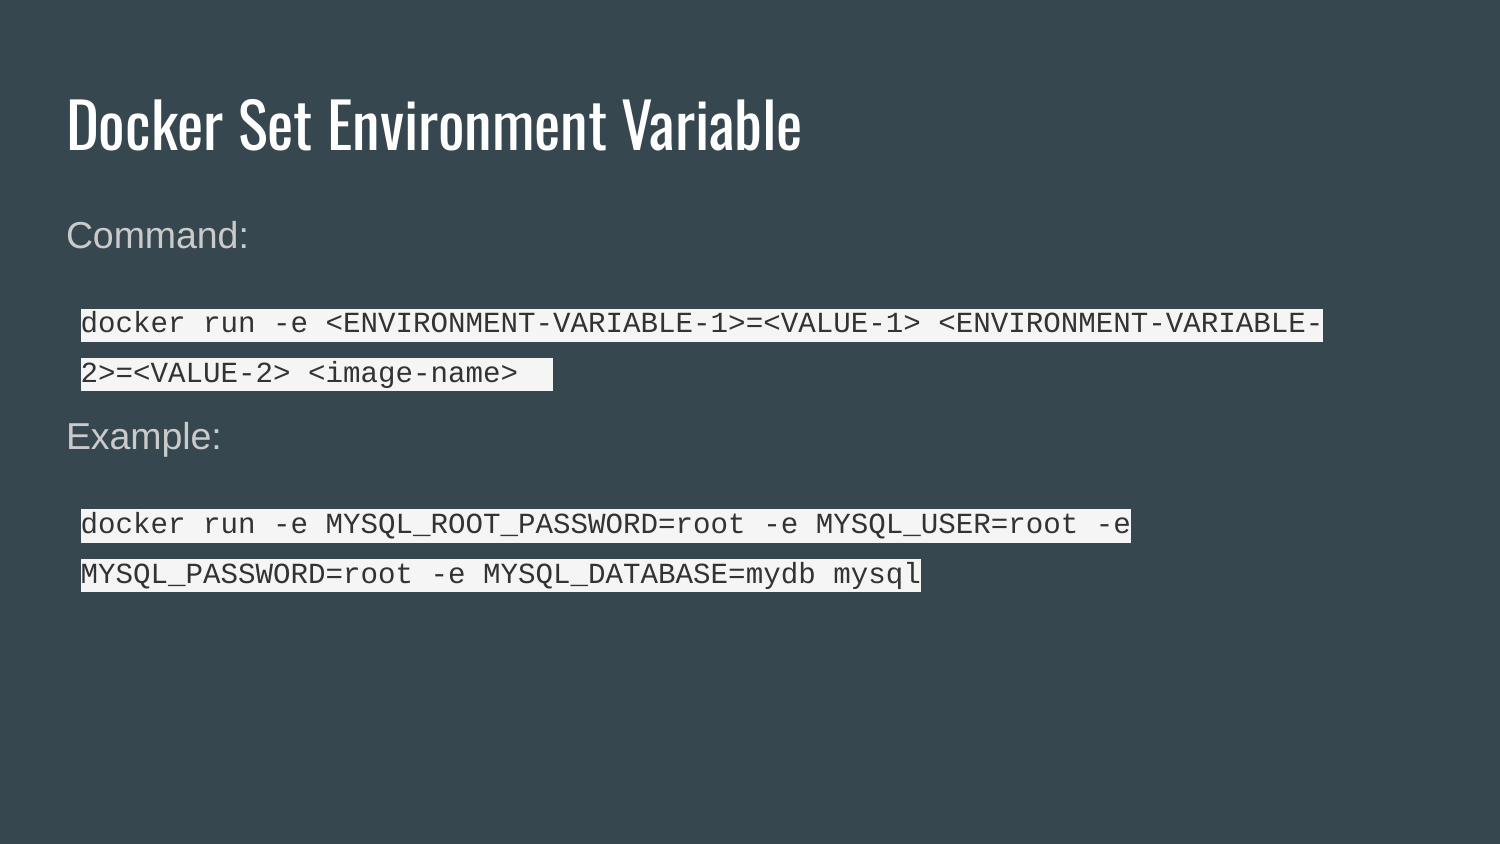

# Docker Set Environment Variable
Command:
docker run -e <ENVIRONMENT-VARIABLE-1>=<VALUE-1> <ENVIRONMENT-VARIABLE-2>=<VALUE-2> <image-name>
Example:
docker run -e MYSQL_ROOT_PASSWORD=root -e MYSQL_USER=root -e MYSQL_PASSWORD=root -e MYSQL_DATABASE=mydb mysql